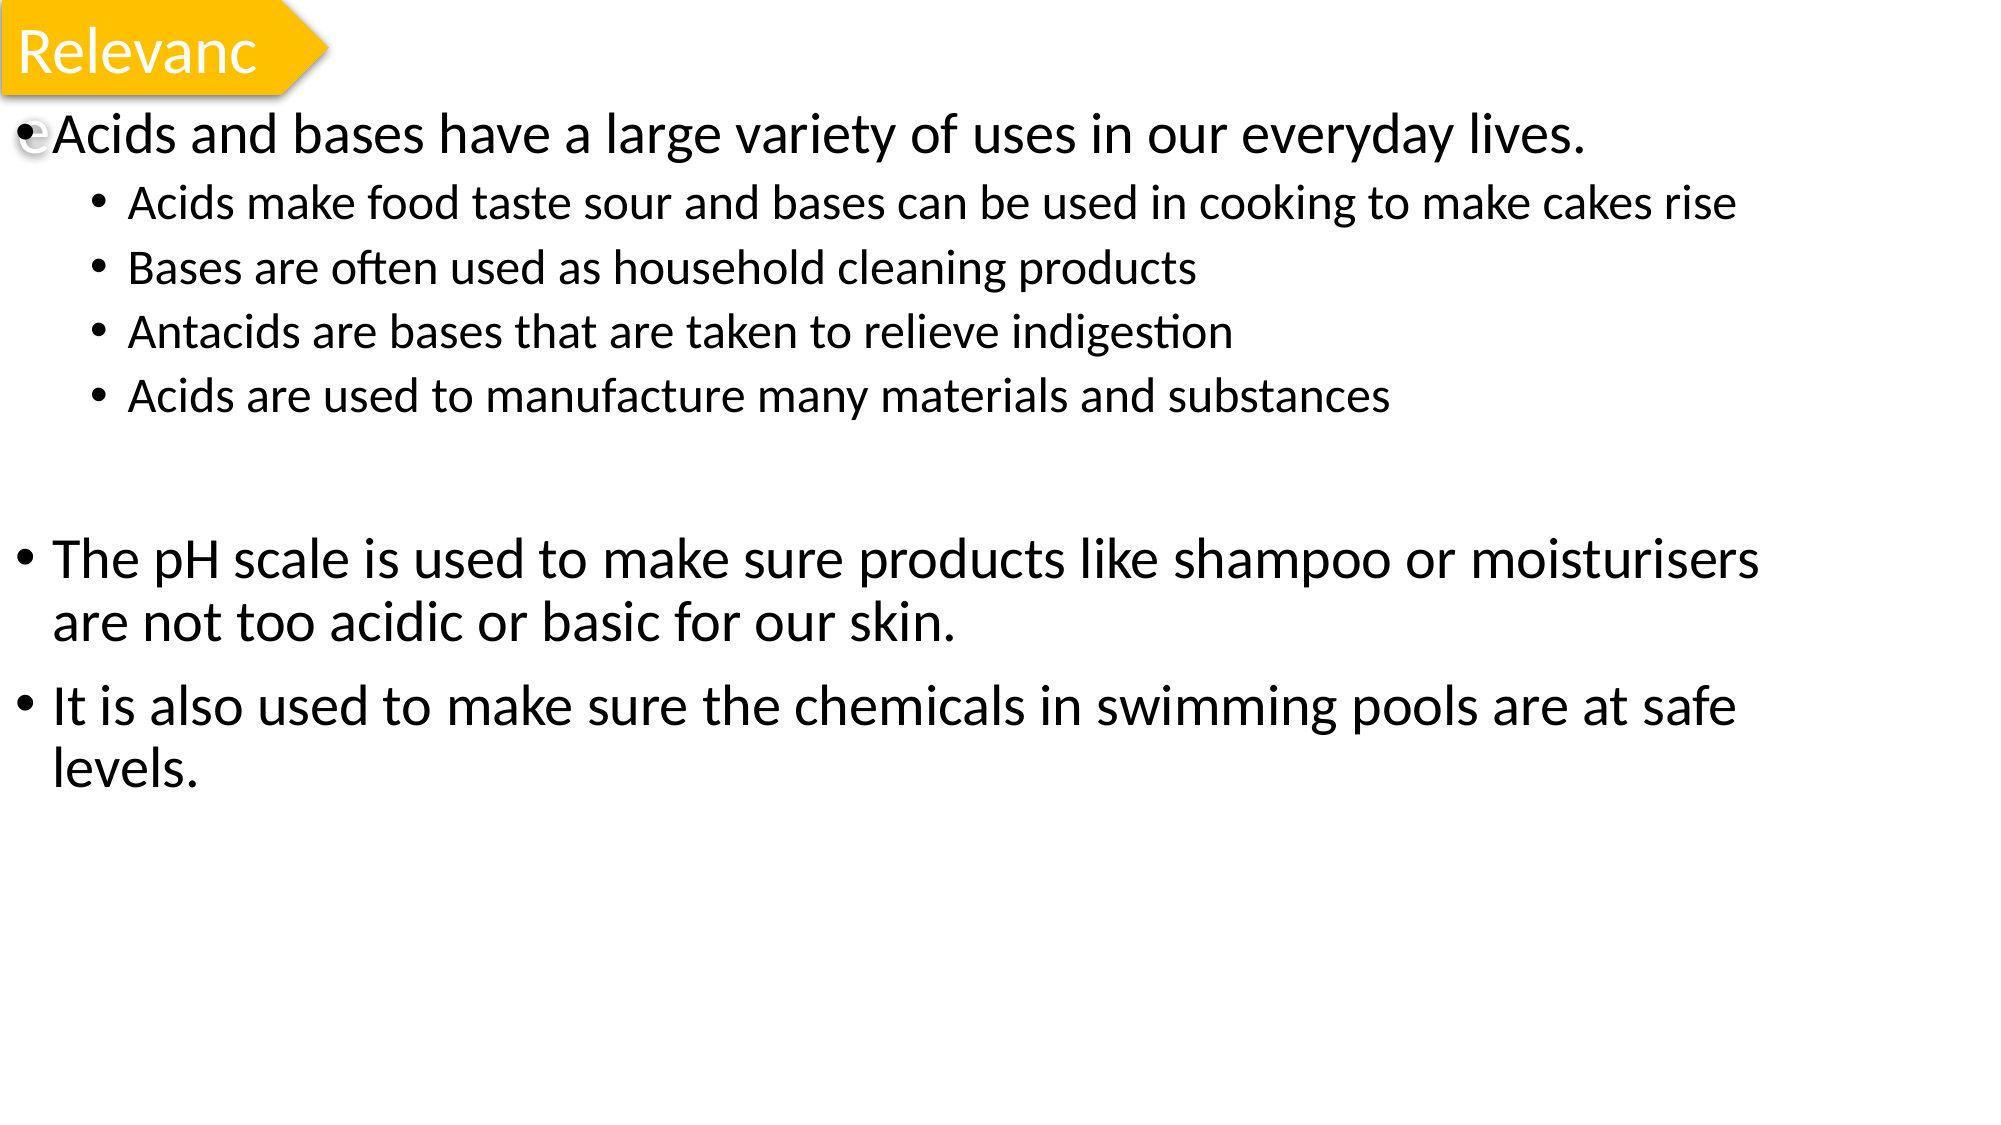

Relevance
Acids and bases have a large variety of uses in our everyday lives.
Acids make food taste sour and bases can be used in cooking to make cakes rise
Bases are often used as household cleaning products
Antacids are bases that are taken to relieve indigestion
Acids are used to manufacture many materials and substances

The pH scale is used to make sure products like shampoo or moisturisers are not too acidic or basic for our skin.
It is also used to make sure the chemicals in swimming pools are at safe levels.